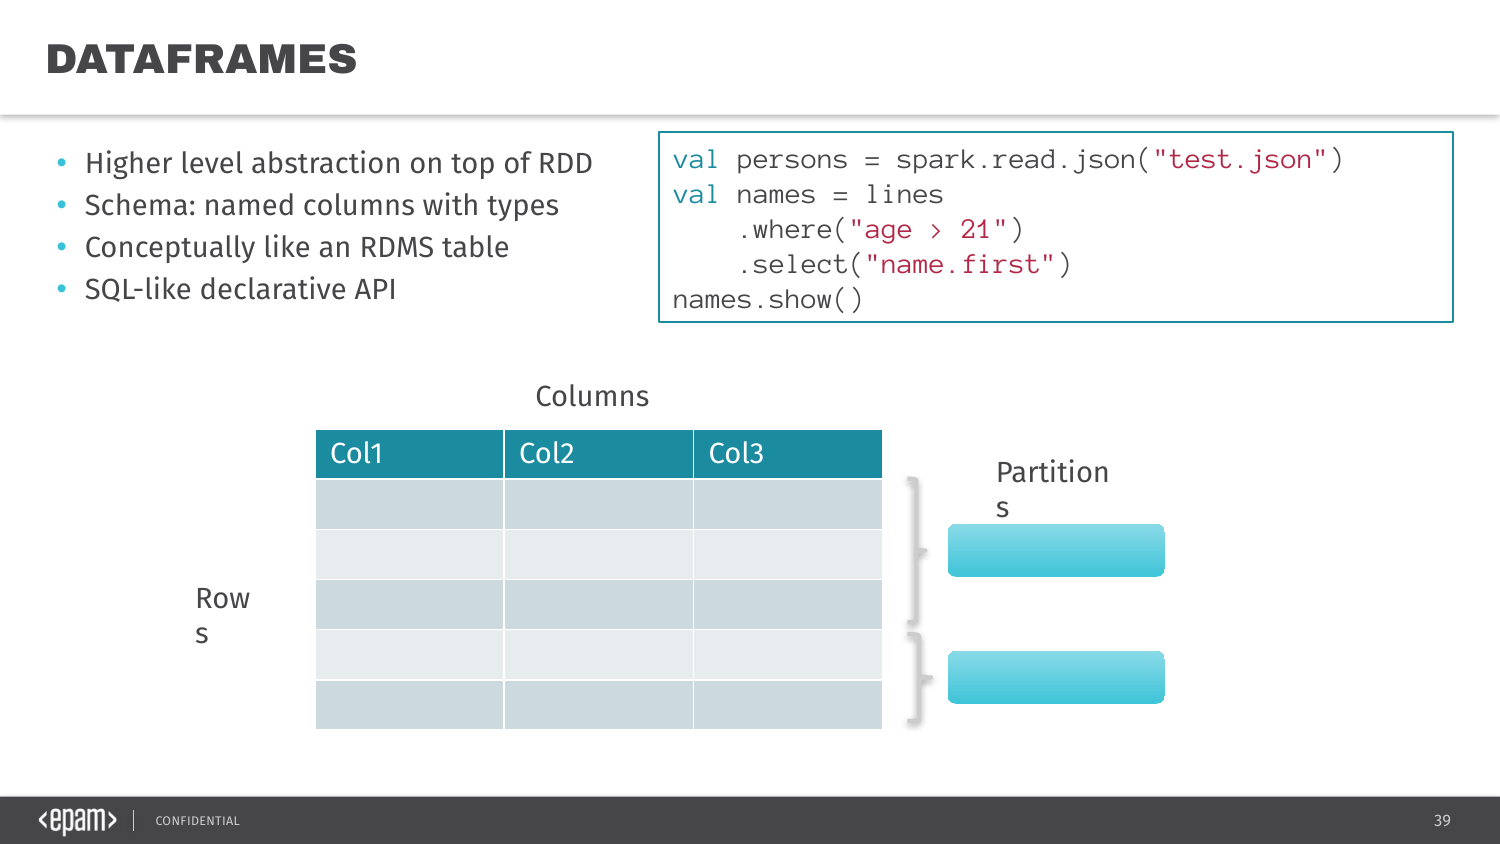

Dataframes

Higher level abstraction on top of RDD
Schema: named columns with types
Conceptually like an RDMS table
SQL-like declarative API

val persons = spark.read.json("test.json")
val names = lines
    .where("age > 21")
    .select("name.first")
names.show()
Columns
| Col1 | Col2 | Col3 |
| --- | --- | --- |
|  |  |  |
|  |  |  |
|  |  |  |
|  |  |  |
|  |  |  |
Partitions

Rows